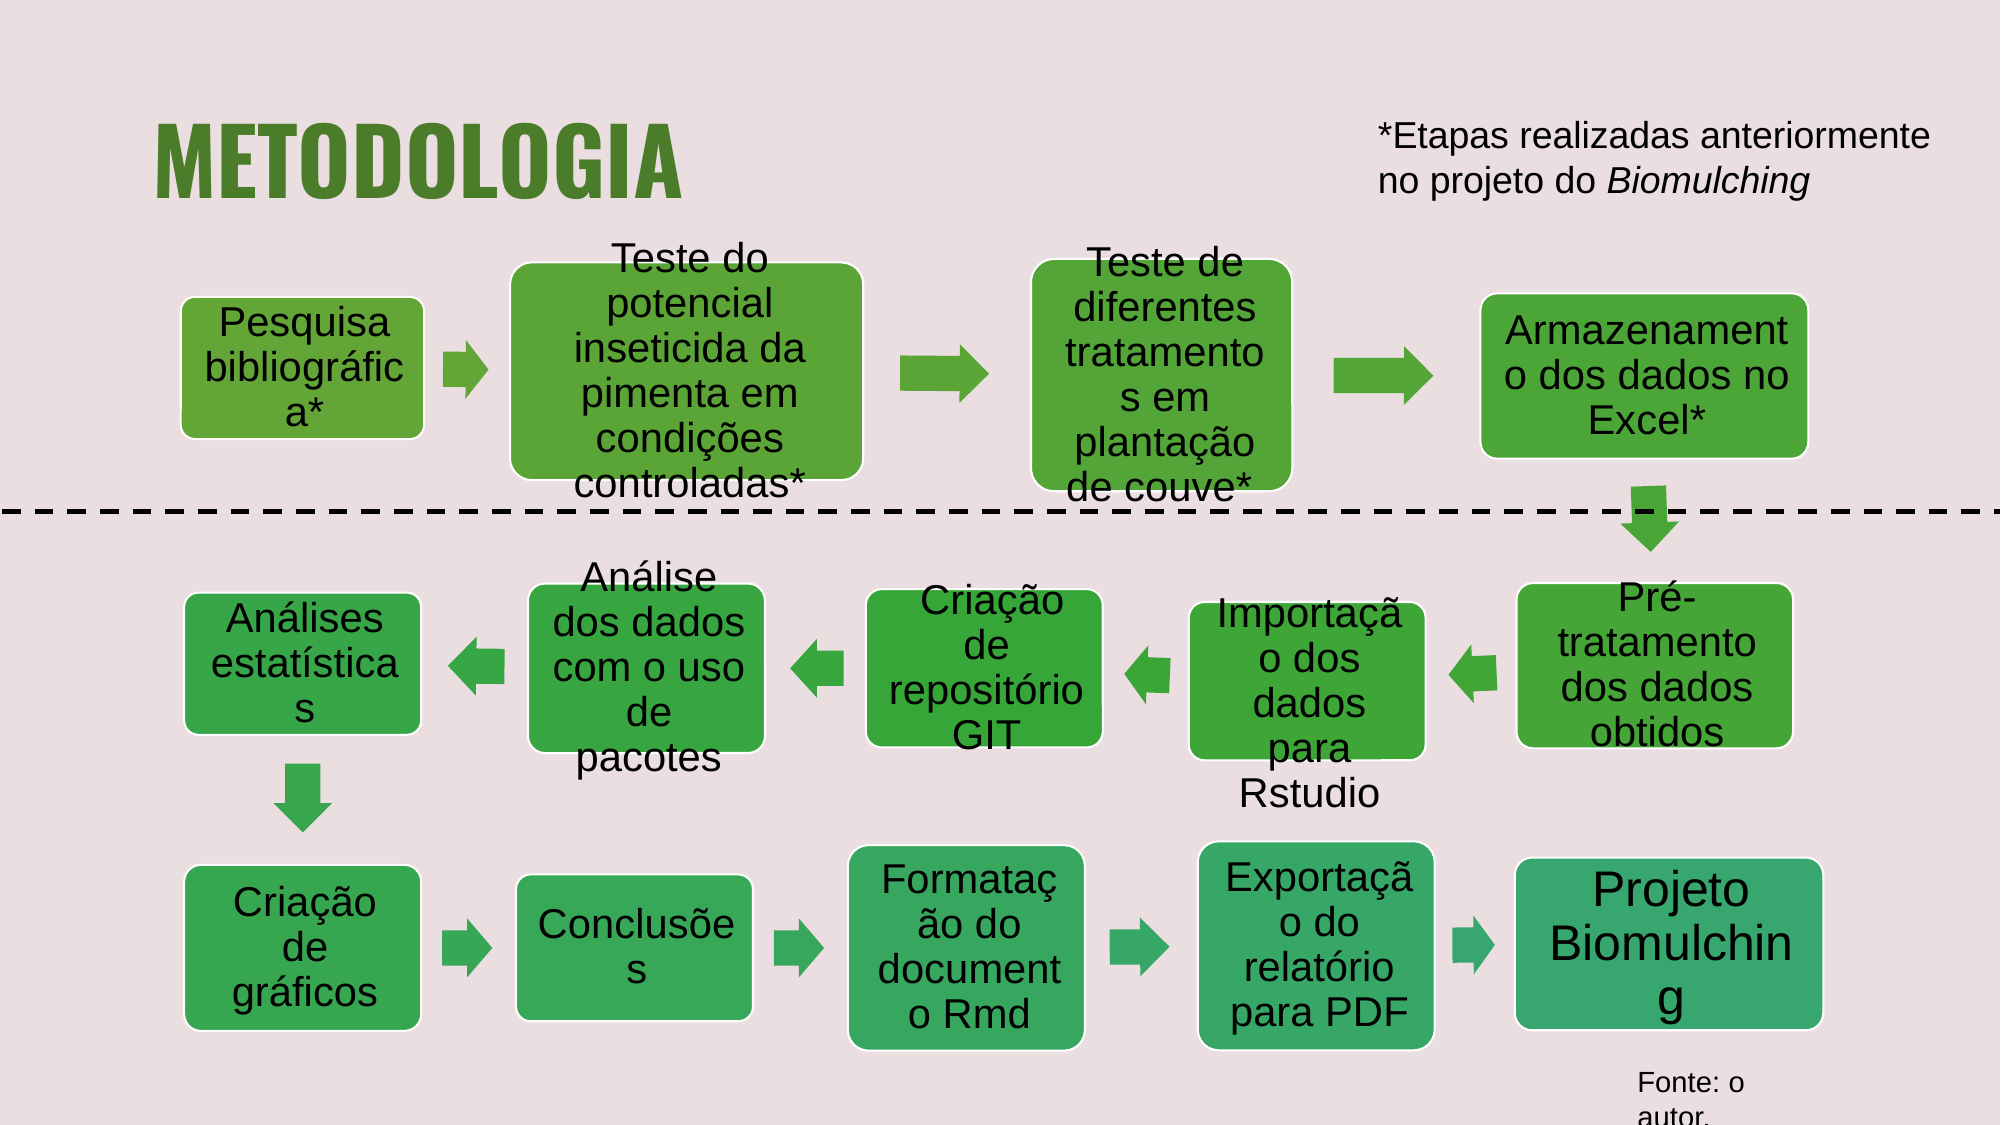

# METODOLOGIA
*Etapas realizadas anteriormente no projeto do Biomulching
Pesquisa bibliográfica*

Teste do potencial inseticida da pimenta em condições controladas*

Teste de diferentes tratamentos em plantação de couve*

Armazenamento dos dados no Excel*

Pré-tratamento dos dados obtidos

 Importação dos dados para Rstudio

 Criação de repositório GIT

Análise dos dados com o uso de pacotes

Análises estatísticas

Criação de gráficos

Conclusões

Formatação do documento Rmd

Exportação do relatório para PDF

Projeto Biomulching
Fonte: o autor.